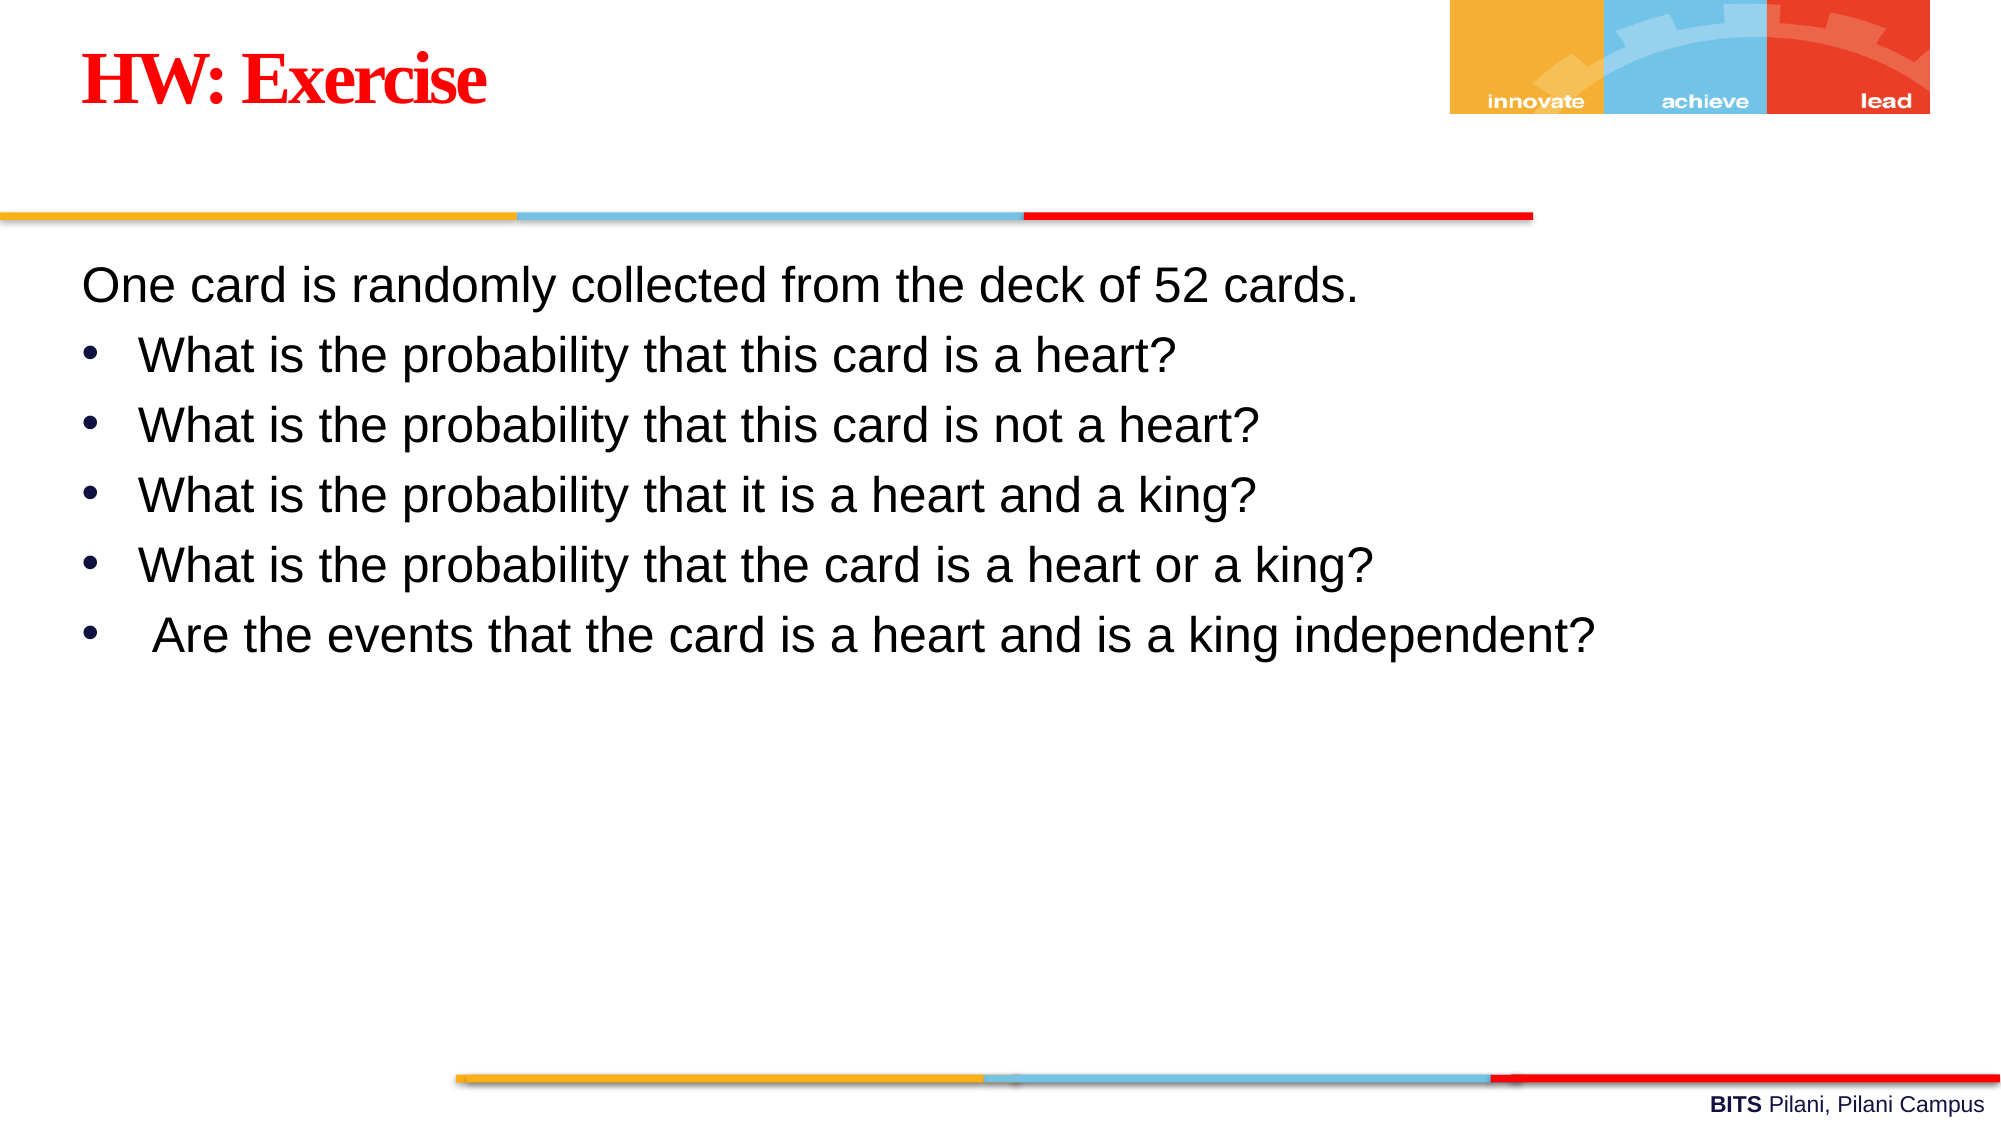

HW: Exercise

One card is randomly collected from the deck of 52 cards.
What is the probability that this card is a heart?
What is the probability that this card is not a heart?
What is the probability that it is a heart and a king?
What is the probability that the card is a heart or a king?
 Are the events that the card is a heart and is a king independent?